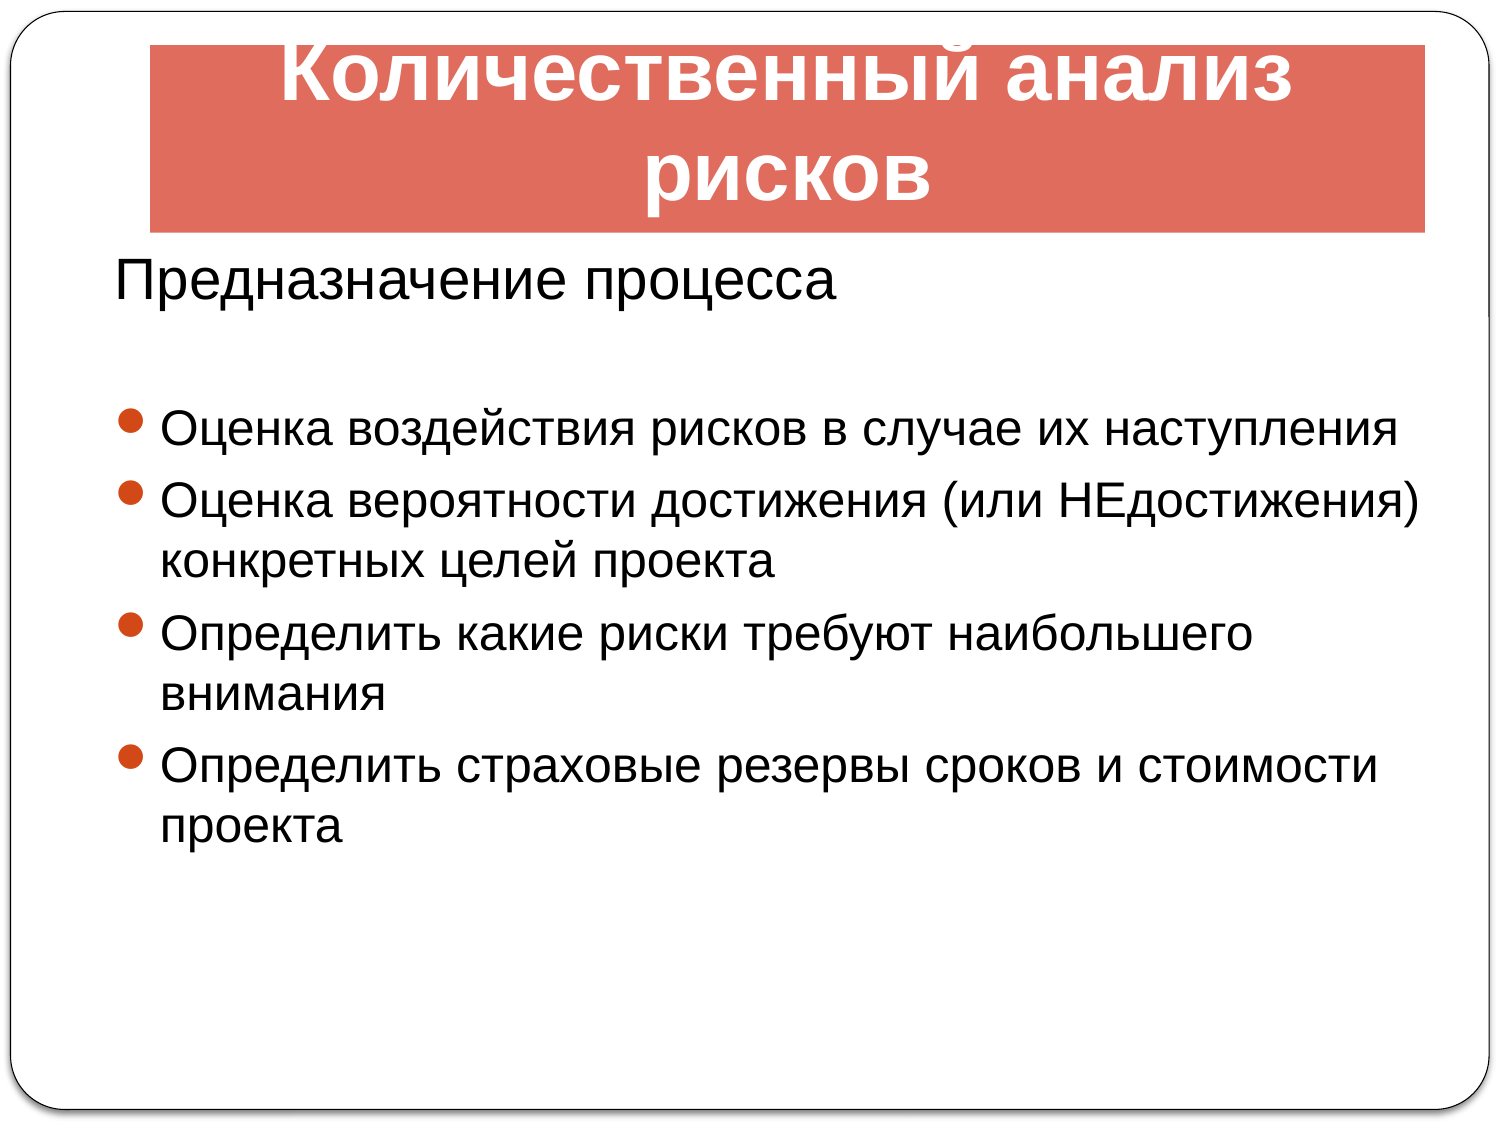

# Количественный анализ рисков
Предназначение процесса

Оценка воздействия рисков в случае их наступления
Оценка вероятности достижения (или НЕдостижения) конкретных целей проекта
Определить какие риски требуют наибольшего внимания
Определить страховые резервы сроков и стоимости проекта